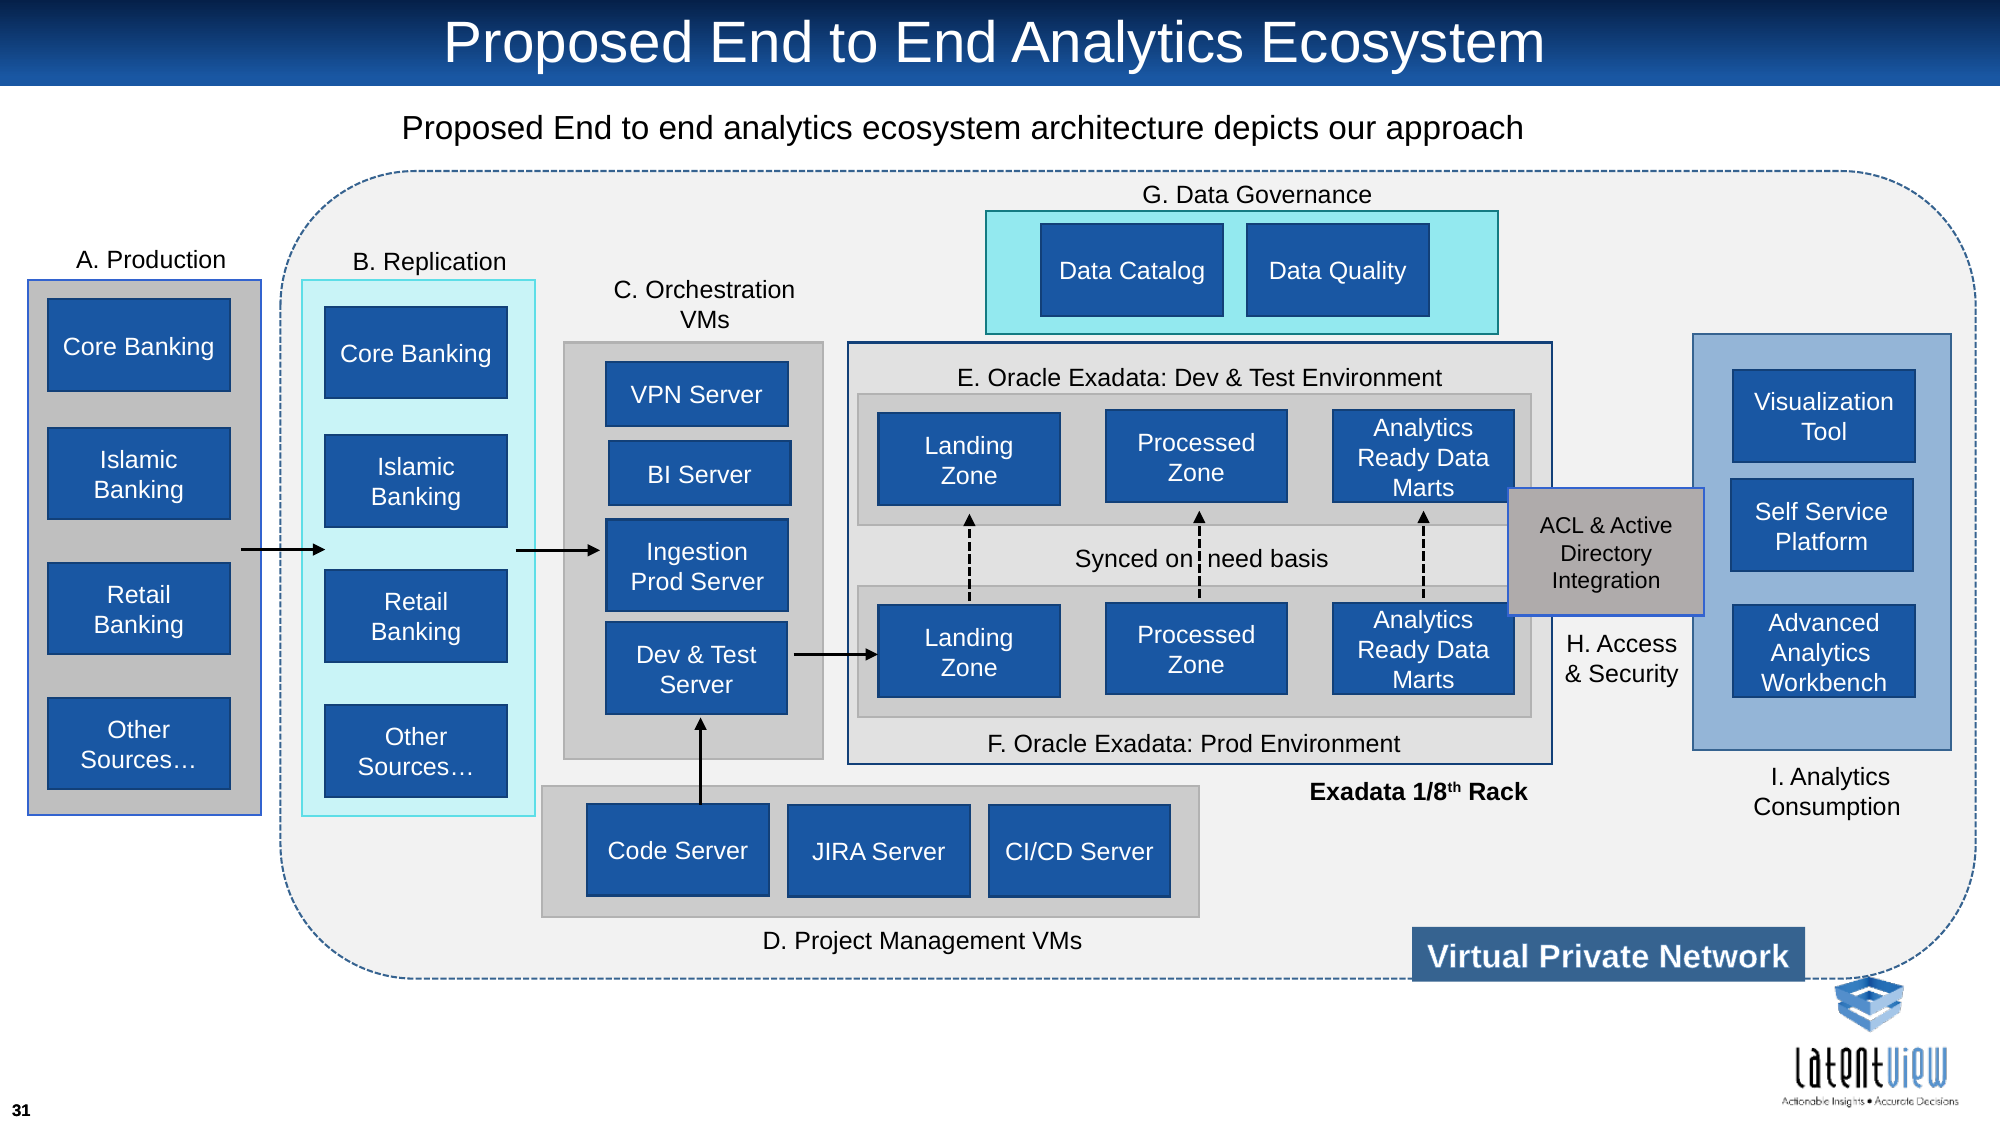

# Proposed End to End Analytics Ecosystem
Proposed End to end analytics ecosystem architecture depicts our approach

G. Data Governance

Data Catalog
Data Quality
A. Production
B. Replication
C. Orchestration VMs

Core Banking
Core Banking

E. Oracle Exadata: Dev & Test Environment
VPN Server
Visualization Tool

Processed Zone
Analytics Ready Data Marts
Landing Zone
Islamic Banking
Islamic Banking
BI Server
Self Service Platform
ACL & Active Directory Integration
Ingestion Prod Server
Synced on  need basis
Retail Banking
Retail Banking

Processed Zone
Analytics Ready Data Marts
Advanced Analytics  Workbench
Landing Zone
H. Access & Security
Dev & Test
Server
Other Sources…
Other Sources…
F. Oracle Exadata: Prod Environment
I. Analytics Consumption
Exadata 1/8th Rack
Code Server
JIRA Server
CI/CD Server
D. Project Management VMs
Virtual Private Network